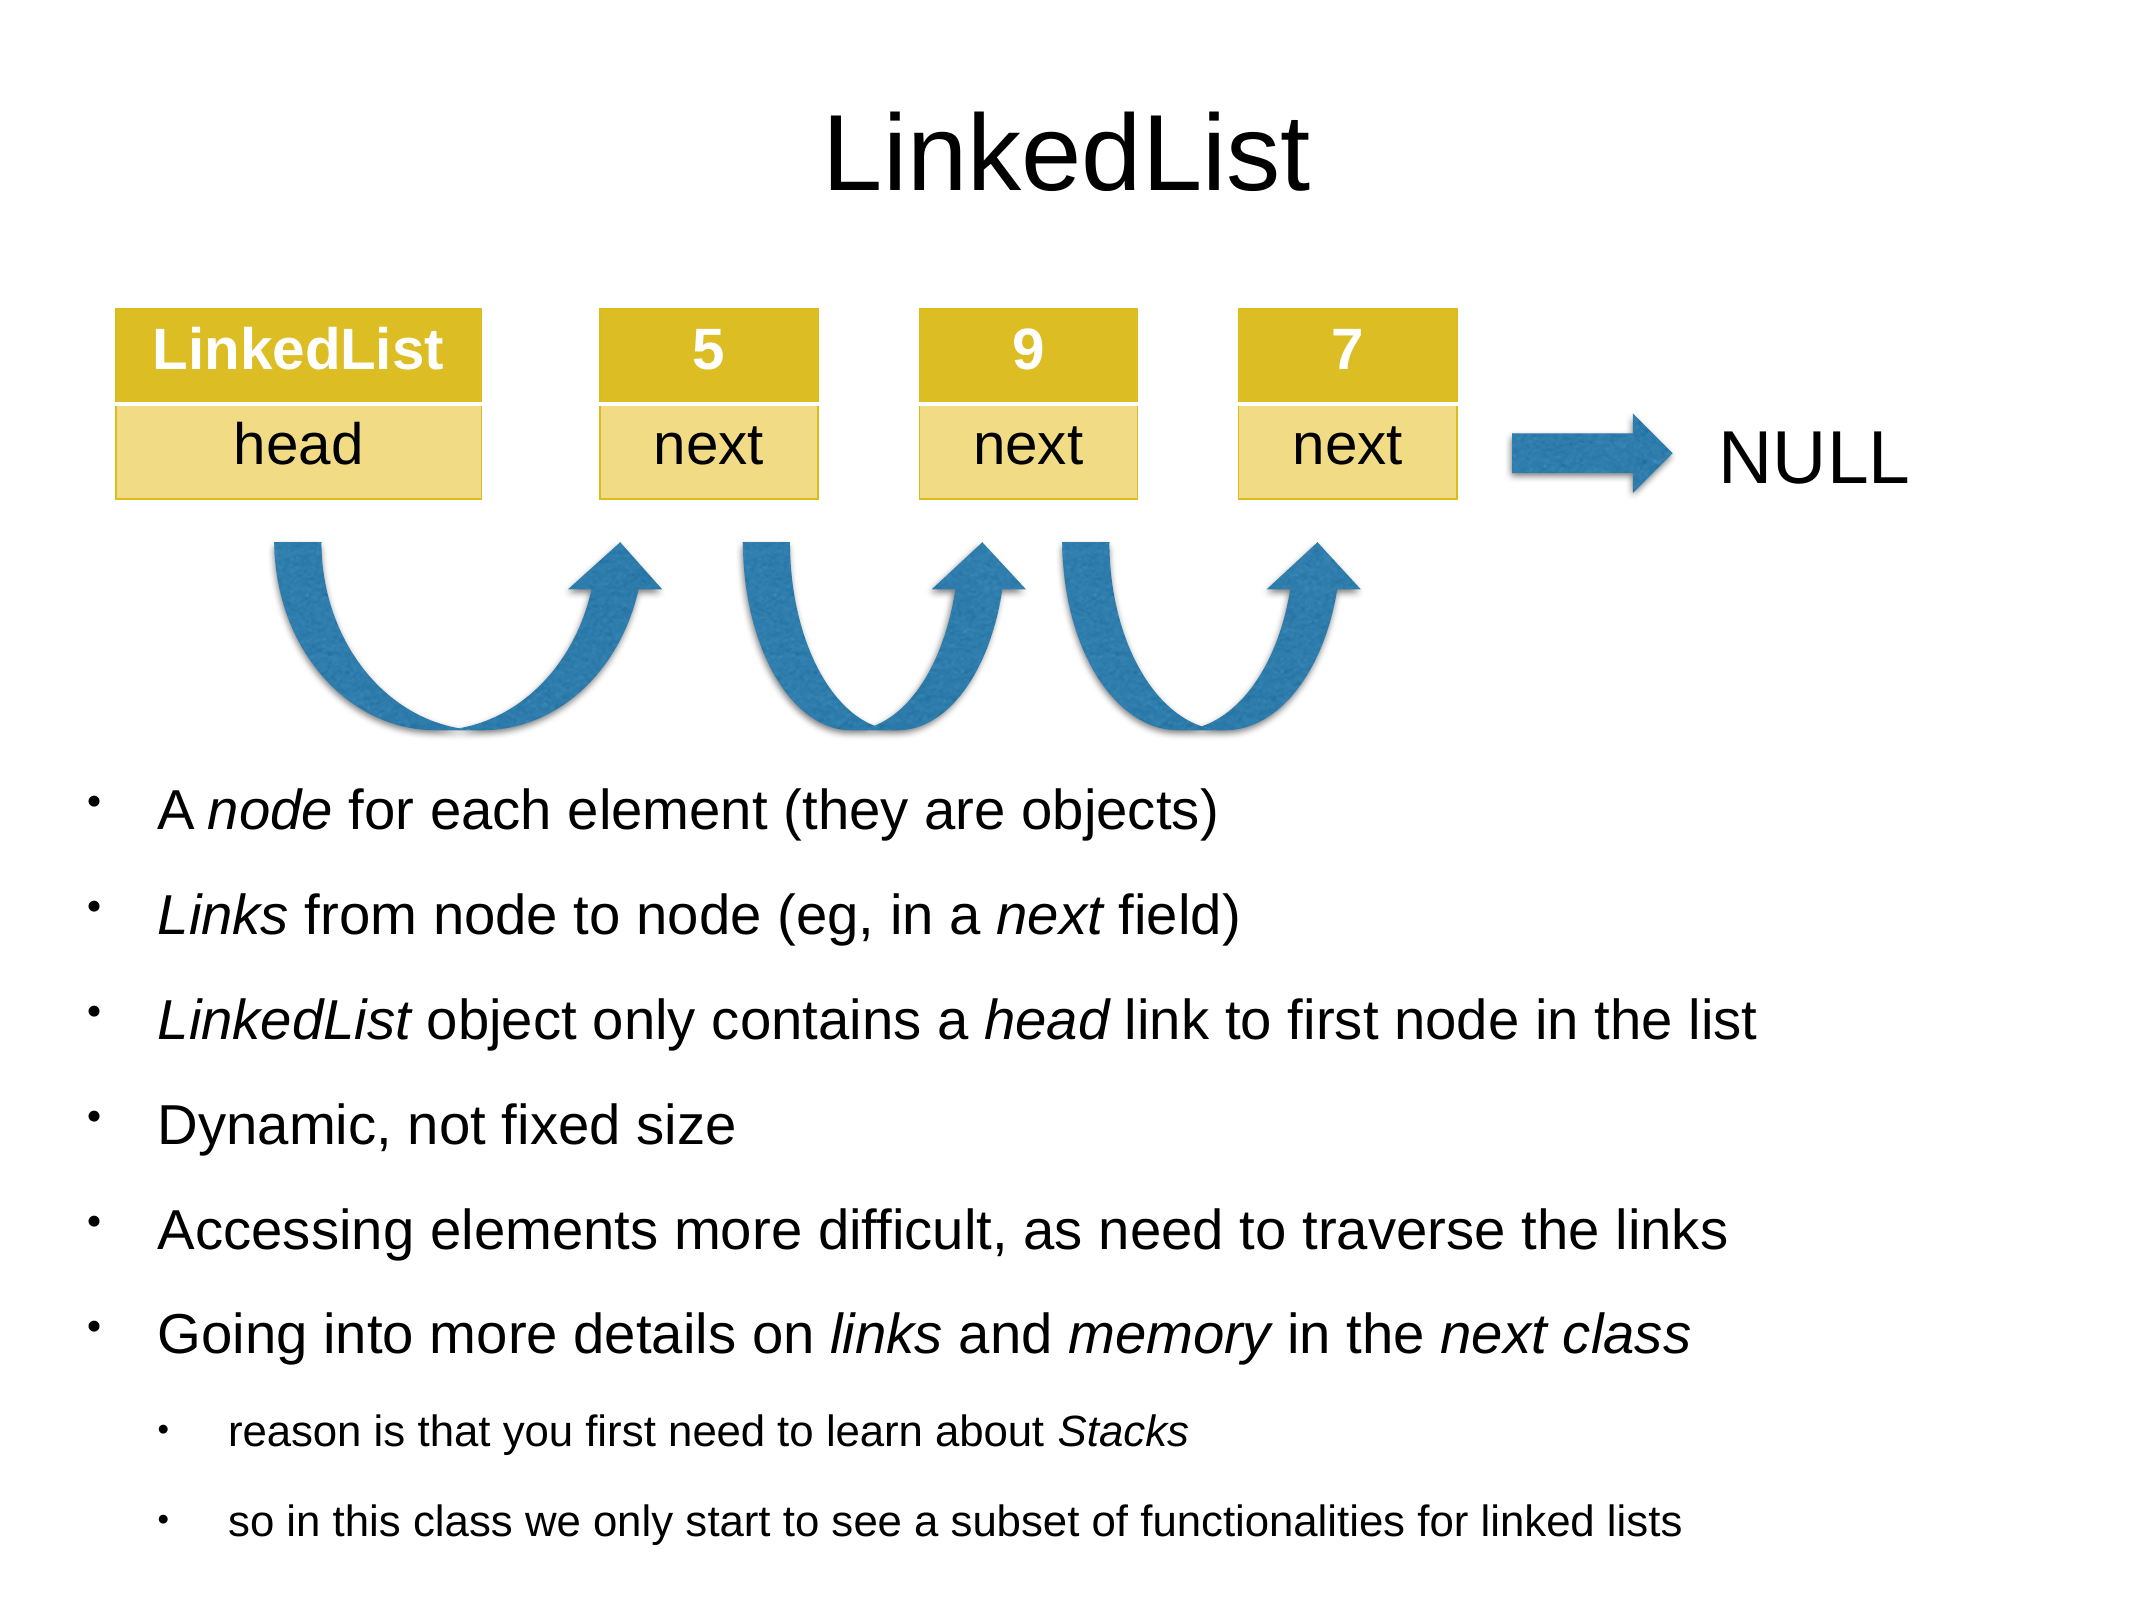

# LinkedList
| LinkedList |
| --- |
| head |
| 9 |
| --- |
| next |
| 7 |
| --- |
| next |
| 5 |
| --- |
| next |

NULL

A node for each element (they are objects)
Links from node to node (eg, in a next field)
LinkedList object only contains a head link to first node in the list
Dynamic, not fixed size
Accessing elements more difficult, as need to traverse the links
Going into more details on links and memory in the next class
reason is that you first need to learn about Stacks
so in this class we only start to see a subset of functionalities for linked lists